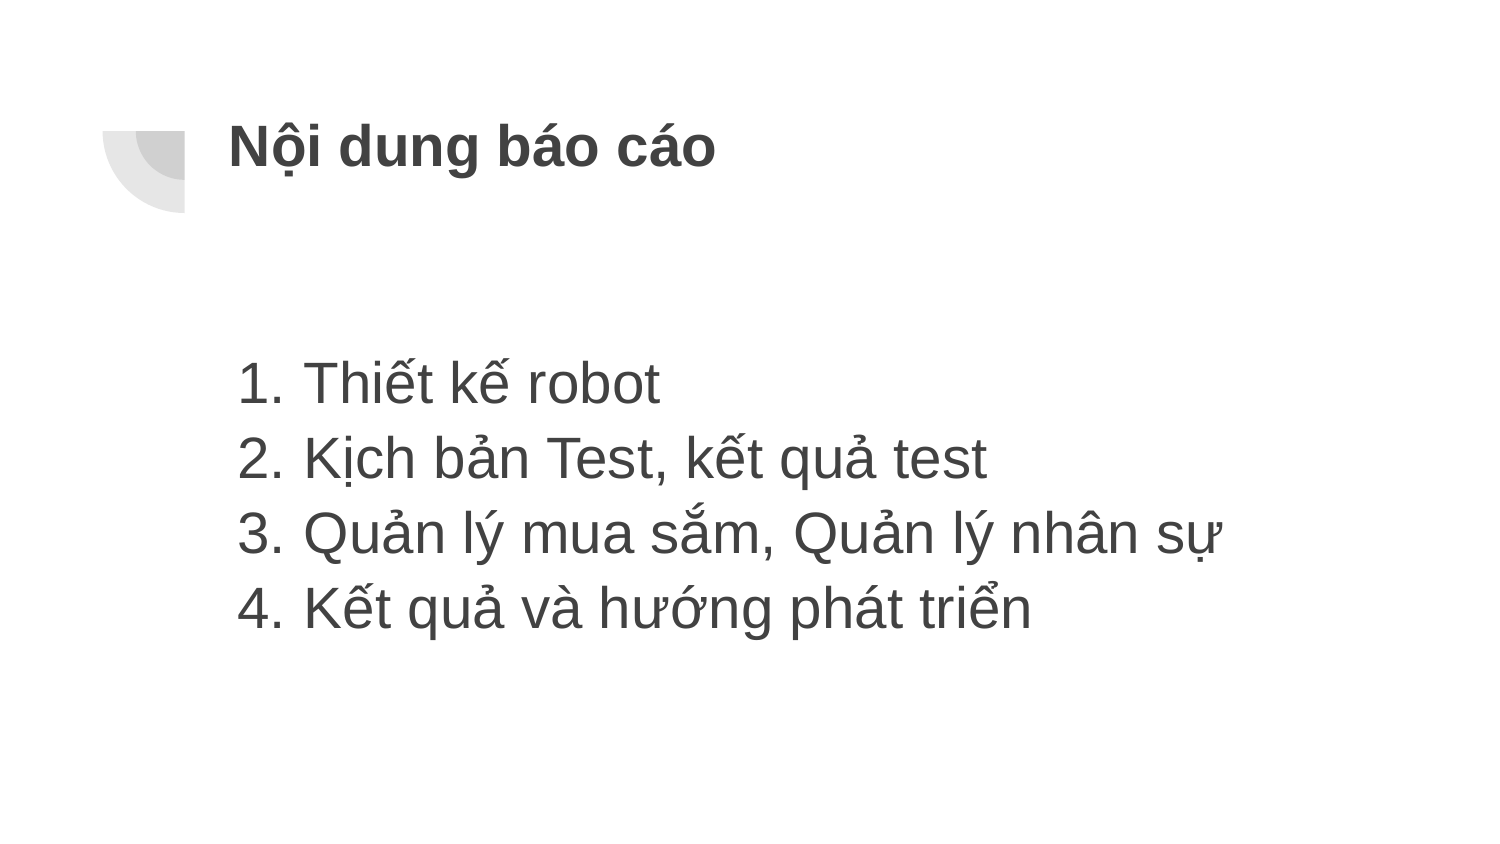

# Nội dung báo cáo
Thiết kế robot
Kịch bản Test, kết quả test
Quản lý mua sắm, Quản lý nhân sự
Kết quả và hướng phát triển